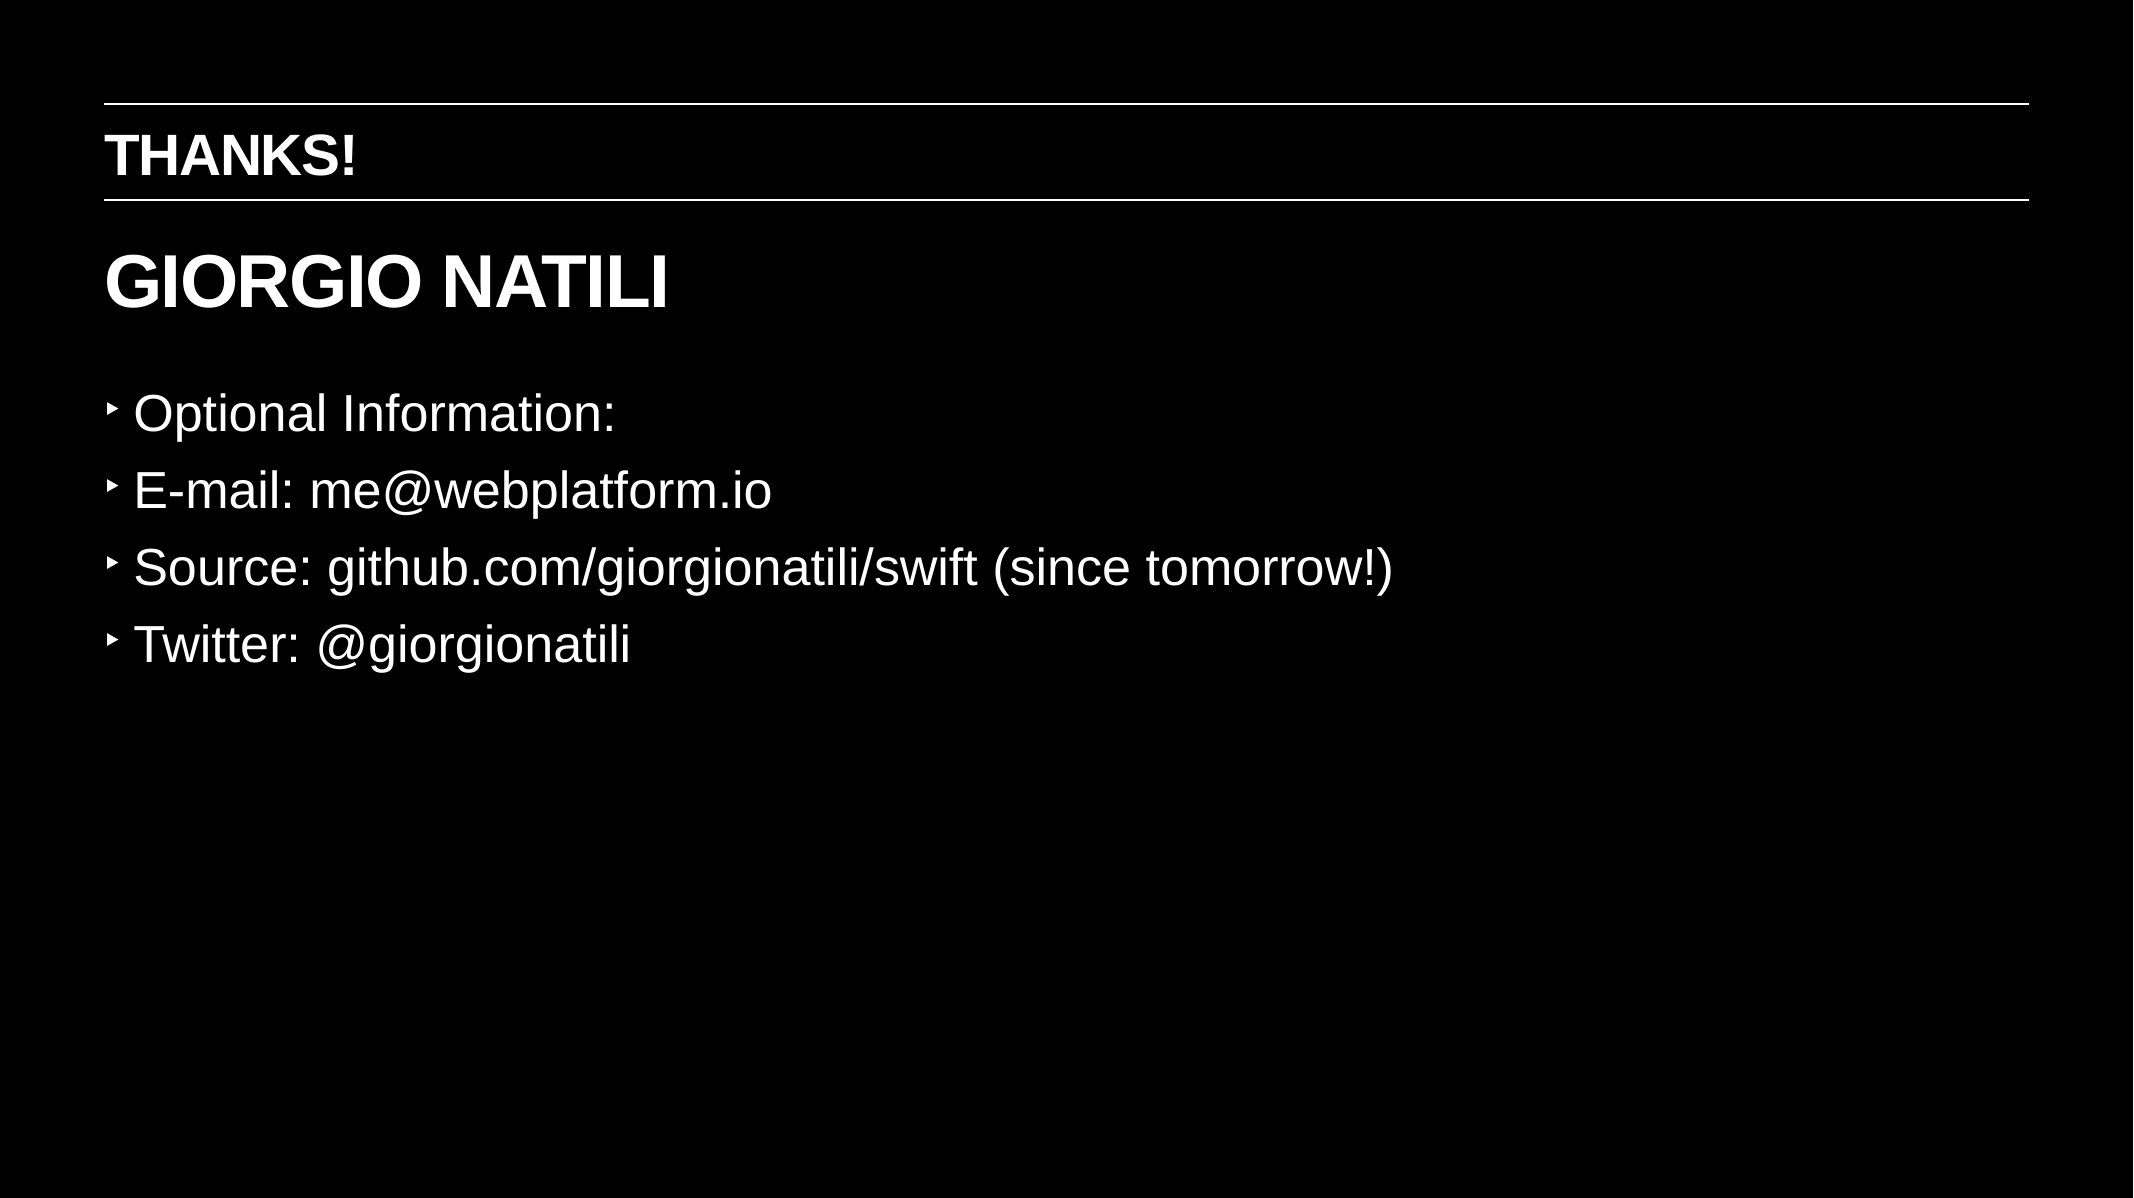

thanks!

Giorgio Natili
Body Level One
Body Level Two
Body Level Three
Body Level Four
Body Level Five
Body Level One
Body Level Two
Body Level Three
Body Level Four
Body Level Five
Optional Information:
E-mail: me@webplatform.io
Source: github.com/giorgionatili/swift (since tomorrow!)
Twitter: @giorgionatili